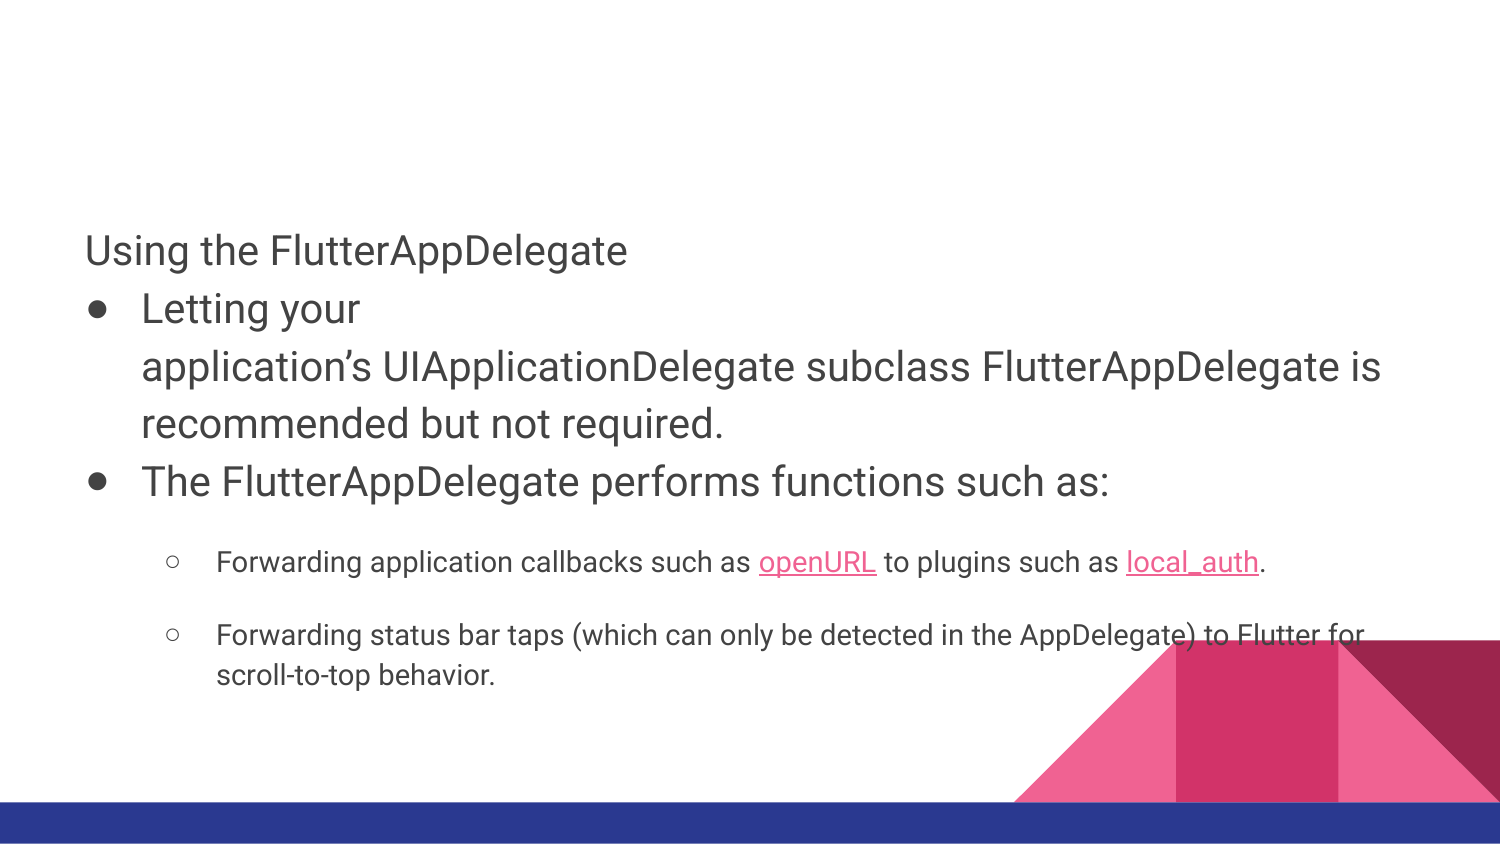

#
Using the FlutterAppDelegate
Letting your application’s UIApplicationDelegate subclass FlutterAppDelegate is recommended but not required.
The FlutterAppDelegate performs functions such as:
Forwarding application callbacks such as openURL to plugins such as local_auth.
Forwarding status bar taps (which can only be detected in the AppDelegate) to Flutter for scroll-to-top behavior.